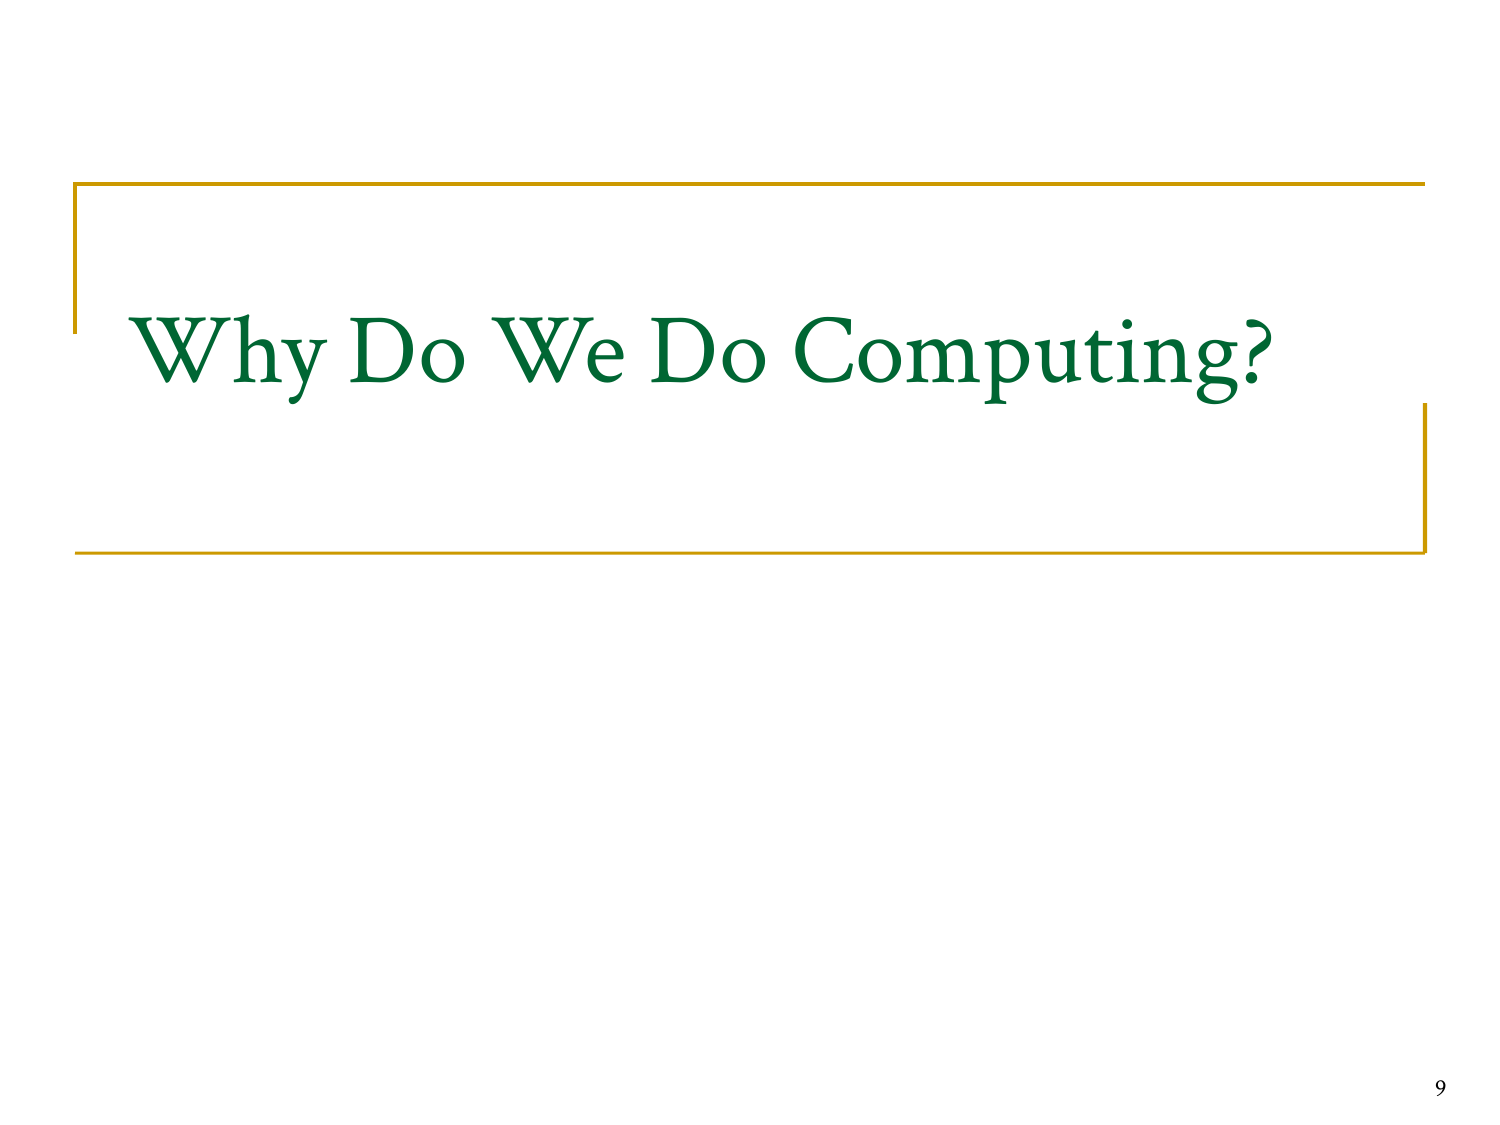

# Why Do We Do Computing?

9